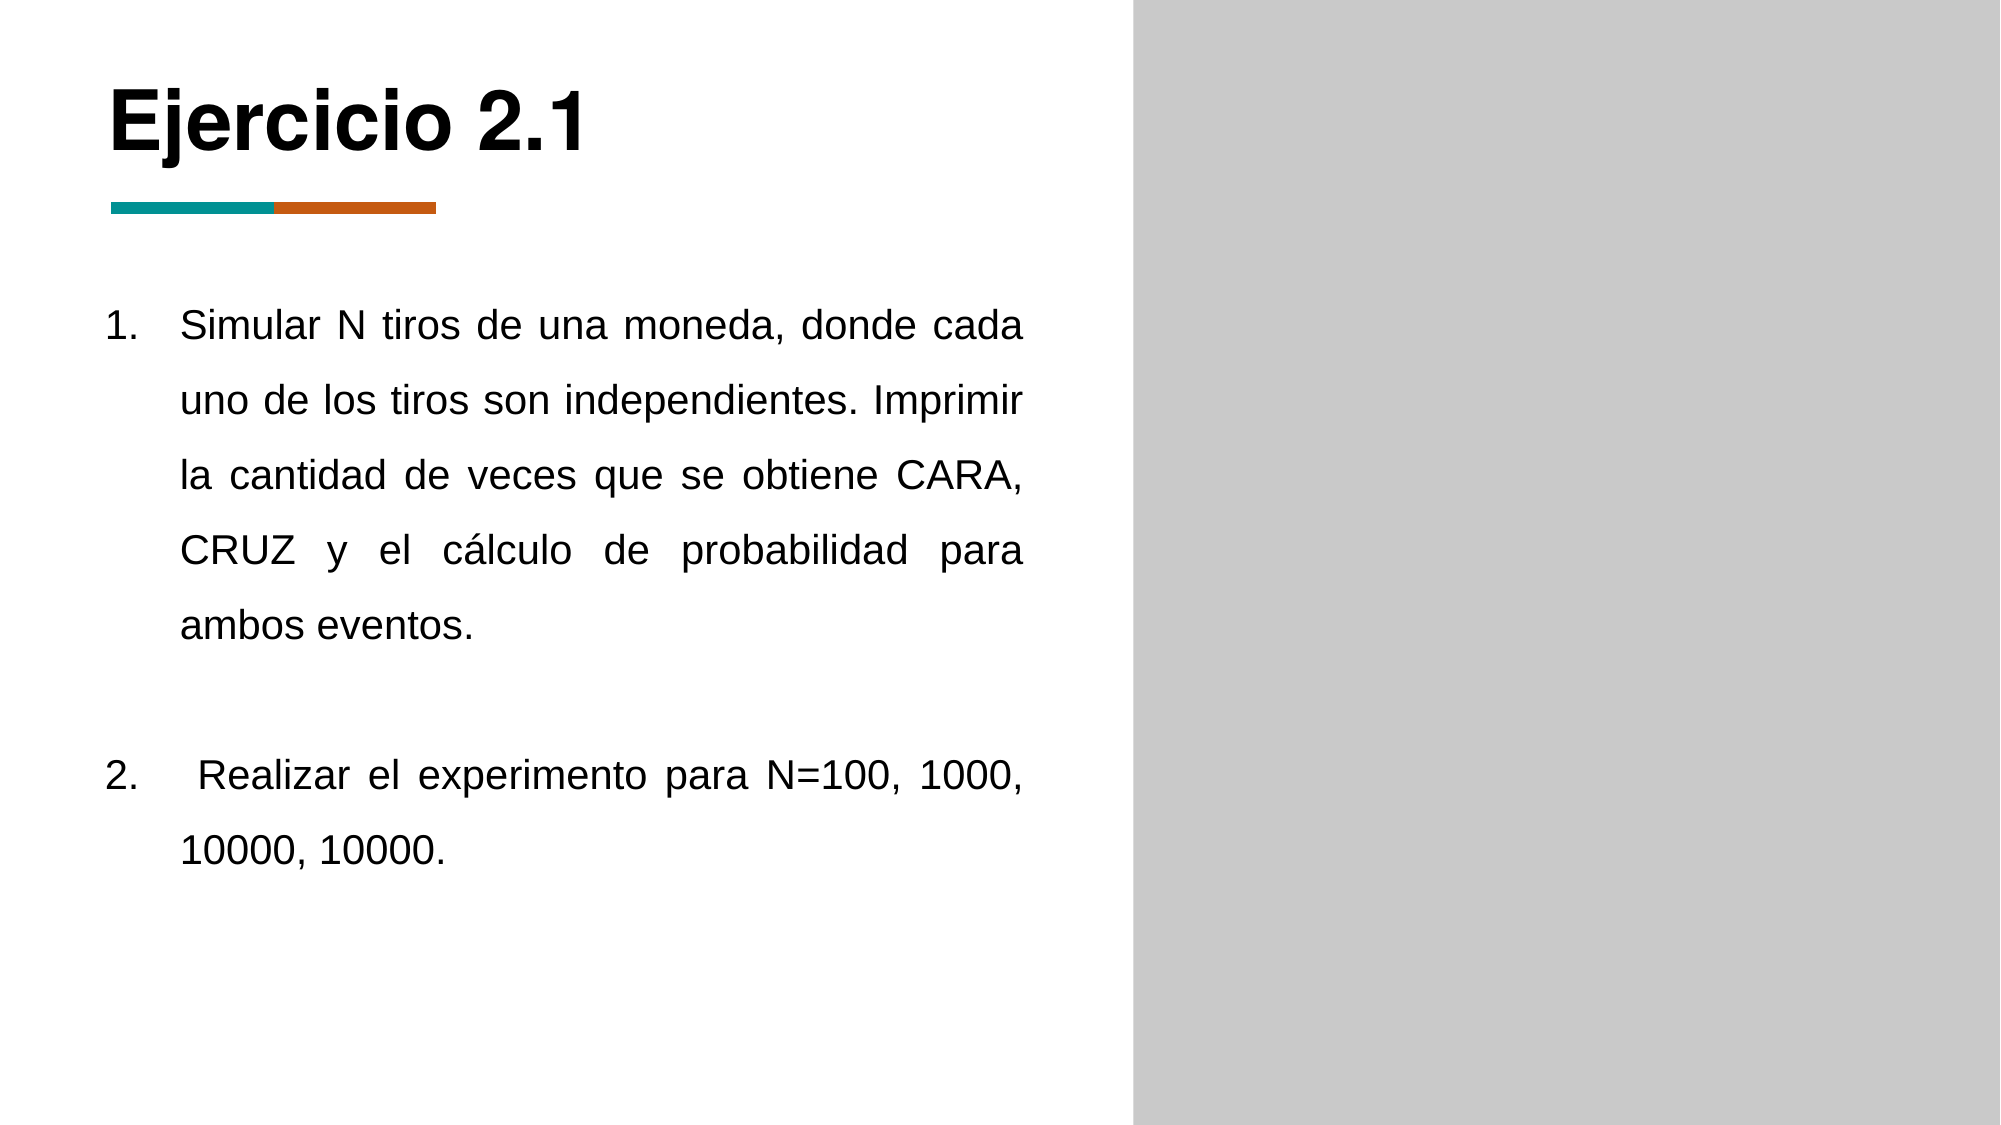

Ejercicio 2.1
Simular N tiros de una moneda, donde cada uno de los tiros son independientes. Imprimir la cantidad de veces que se obtiene CARA, CRUZ y el cálculo de probabilidad para ambos eventos.

 Realizar el experimento para N=100, 1000, 10000, 10000.